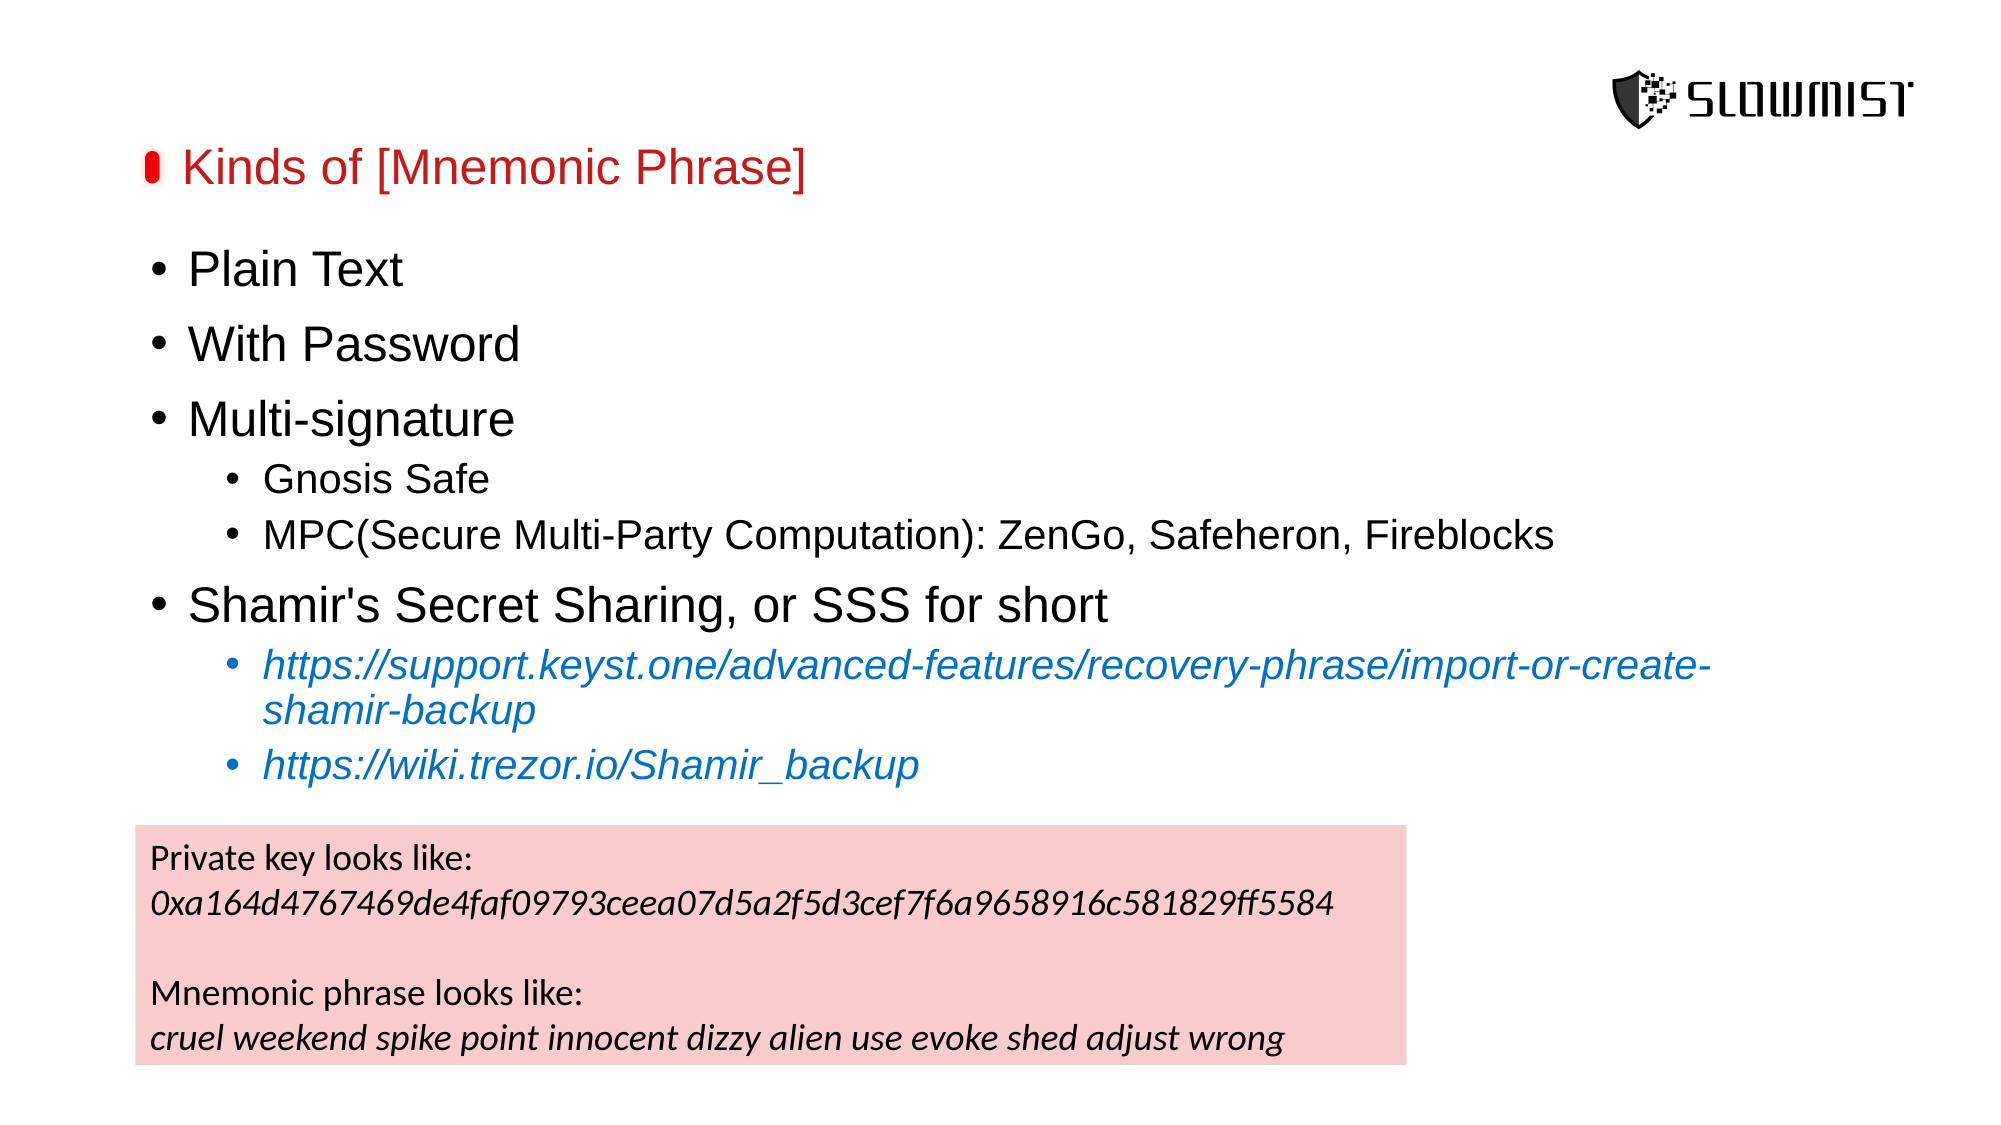

Kinds of [Mnemonic Phrase]
Plain Text
With Password
Multi-signature
Gnosis Safe
MPC(Secure Multi-Party Computation): ZenGo, Safeheron, Fireblocks
Shamir's Secret Sharing, or SSS for short
https://support.keyst.one/advanced-features/recovery-phrase/import-or-create-shamir-backup
https://wiki.trezor.io/Shamir_backup

Private key looks like:
0xa164d4767469de4faf09793ceea07d5a2f5d3cef7f6a9658916c581829ff5584

Mnemonic phrase looks like:
cruel weekend spike point innocent dizzy alien use evoke shed adjust wrong